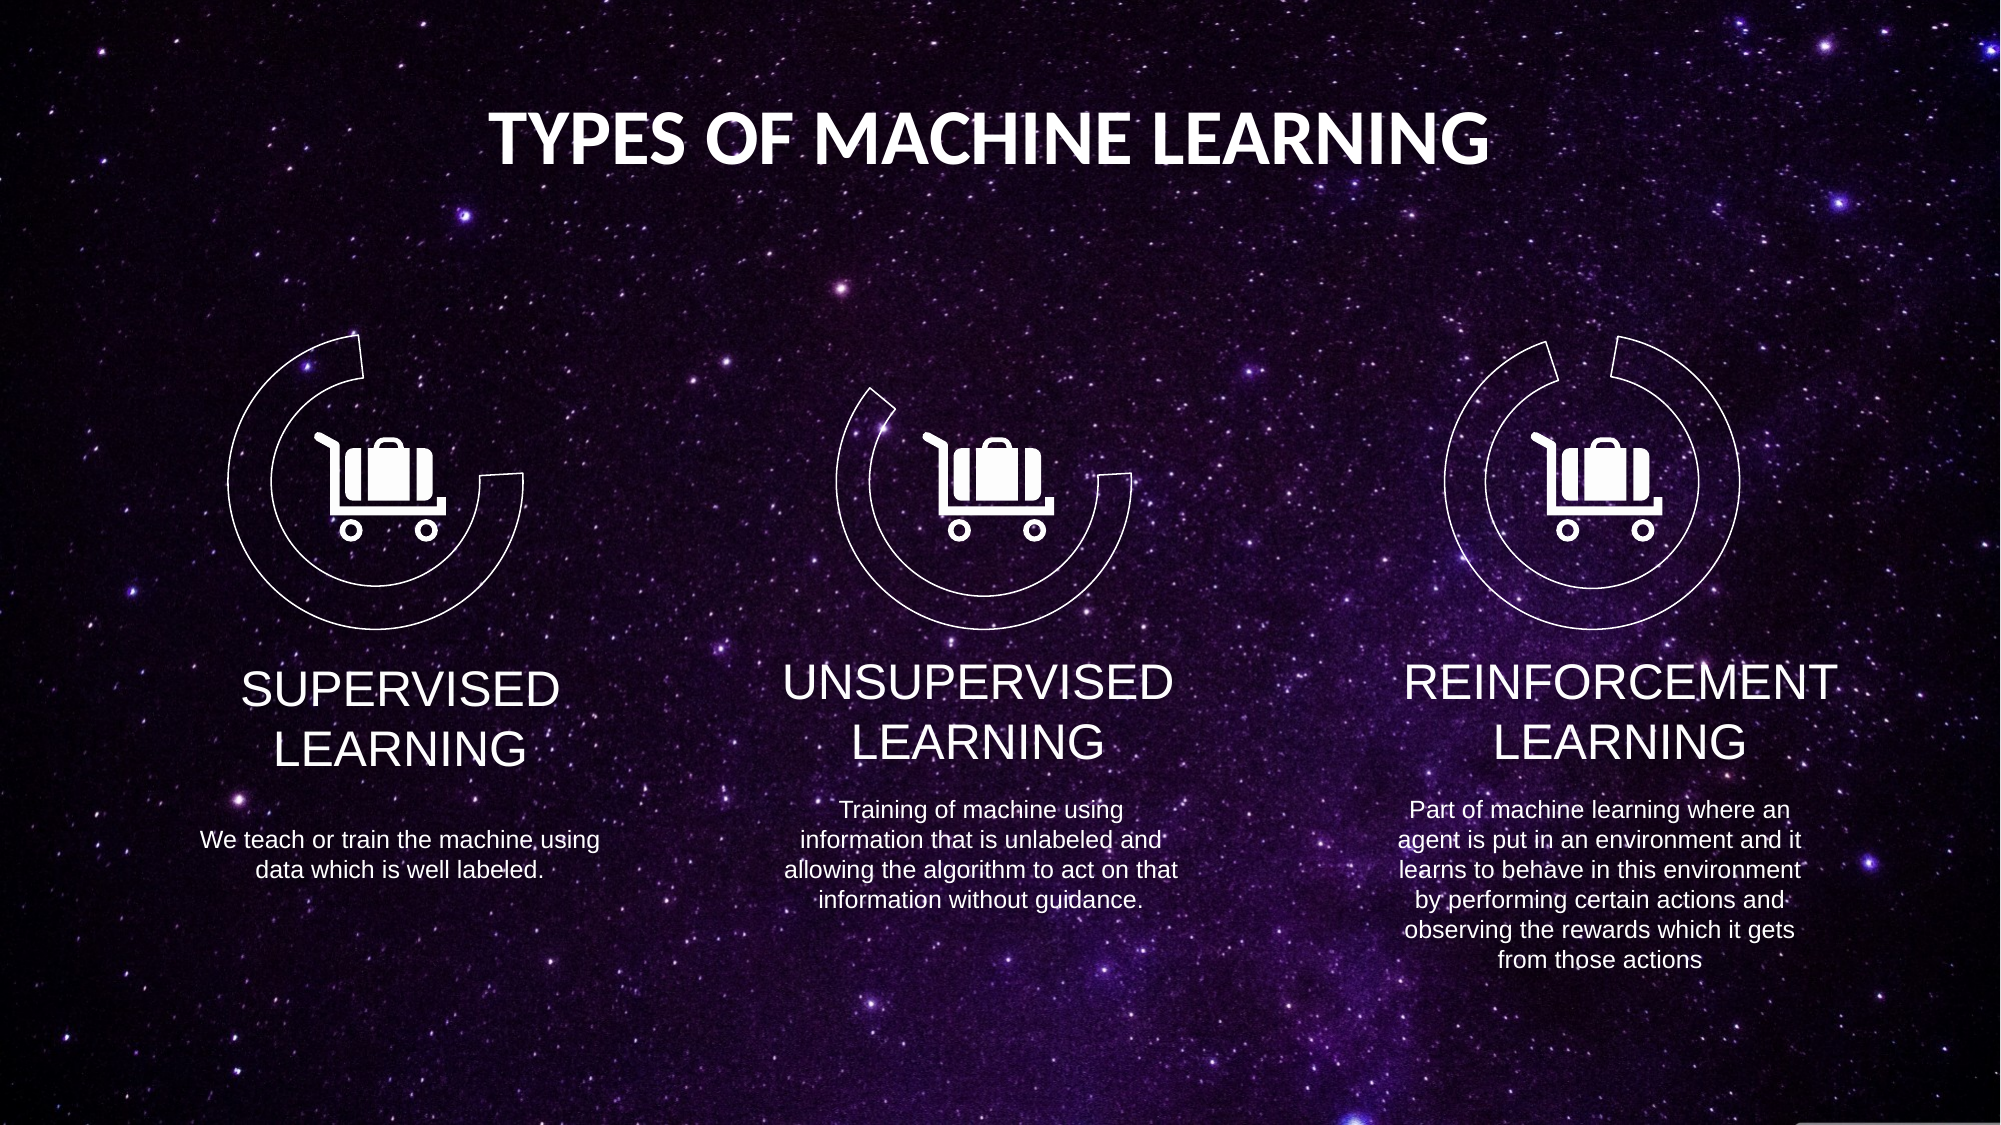

TYPES OF MACHINE LEARNING

UNSUPERVISED LEARNING
REINFORCEMENT LEARNING
SUPERVISED LEARNING
Training of machine using information that is unlabeled and allowing the algorithm to act on that information without guidance.
Part of machine learning where an agent is put in an environment and it learns to behave in this environment by performing certain actions and observing the rewards which it gets from those actions
We teach or train the machine using data which is well labeled.